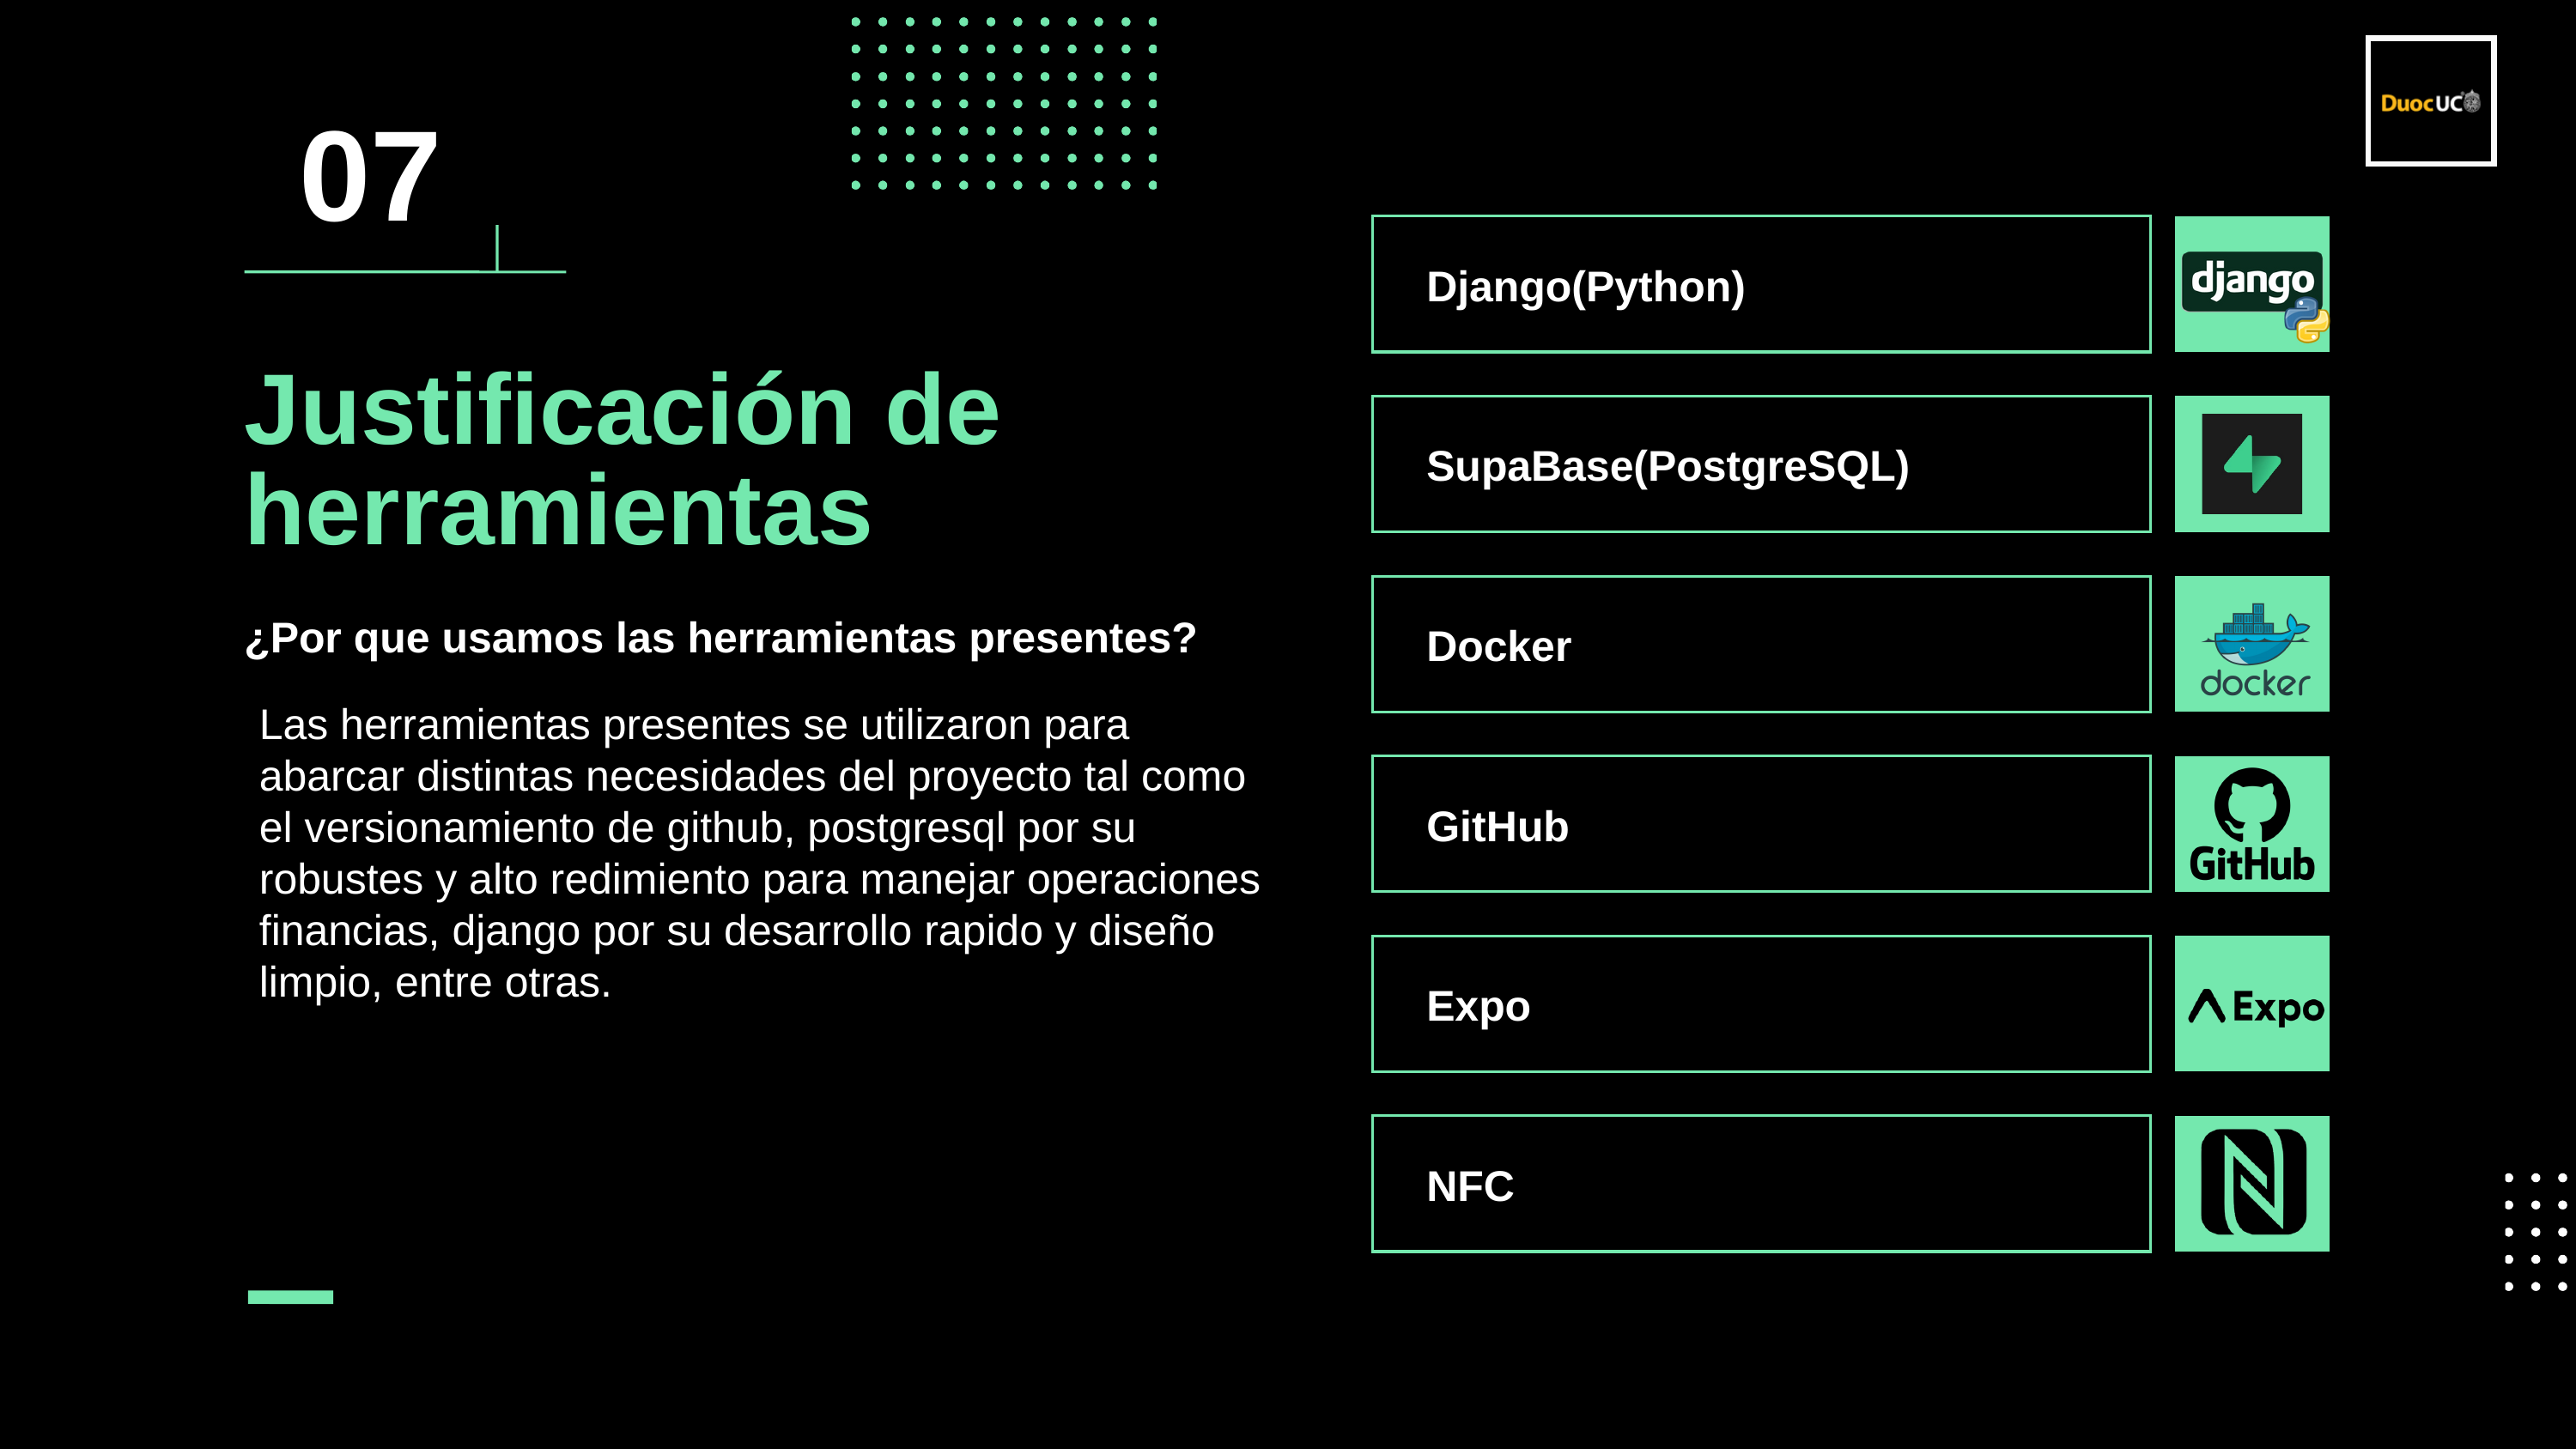

07

Django(Python)

Justificación de herramientas

SupaBase(PostgreSQL)

¿Por que usamos las herramientas presentes?
Docker
Las herramientas presentes se utilizaron para abarcar distintas necesidades del proyecto tal como el versionamiento de github, postgresql por su robustes y alto redimiento para manejar operaciones financias, django por su desarrollo rapido y diseño limpio, entre otras.

GitHub

Expo

NFC